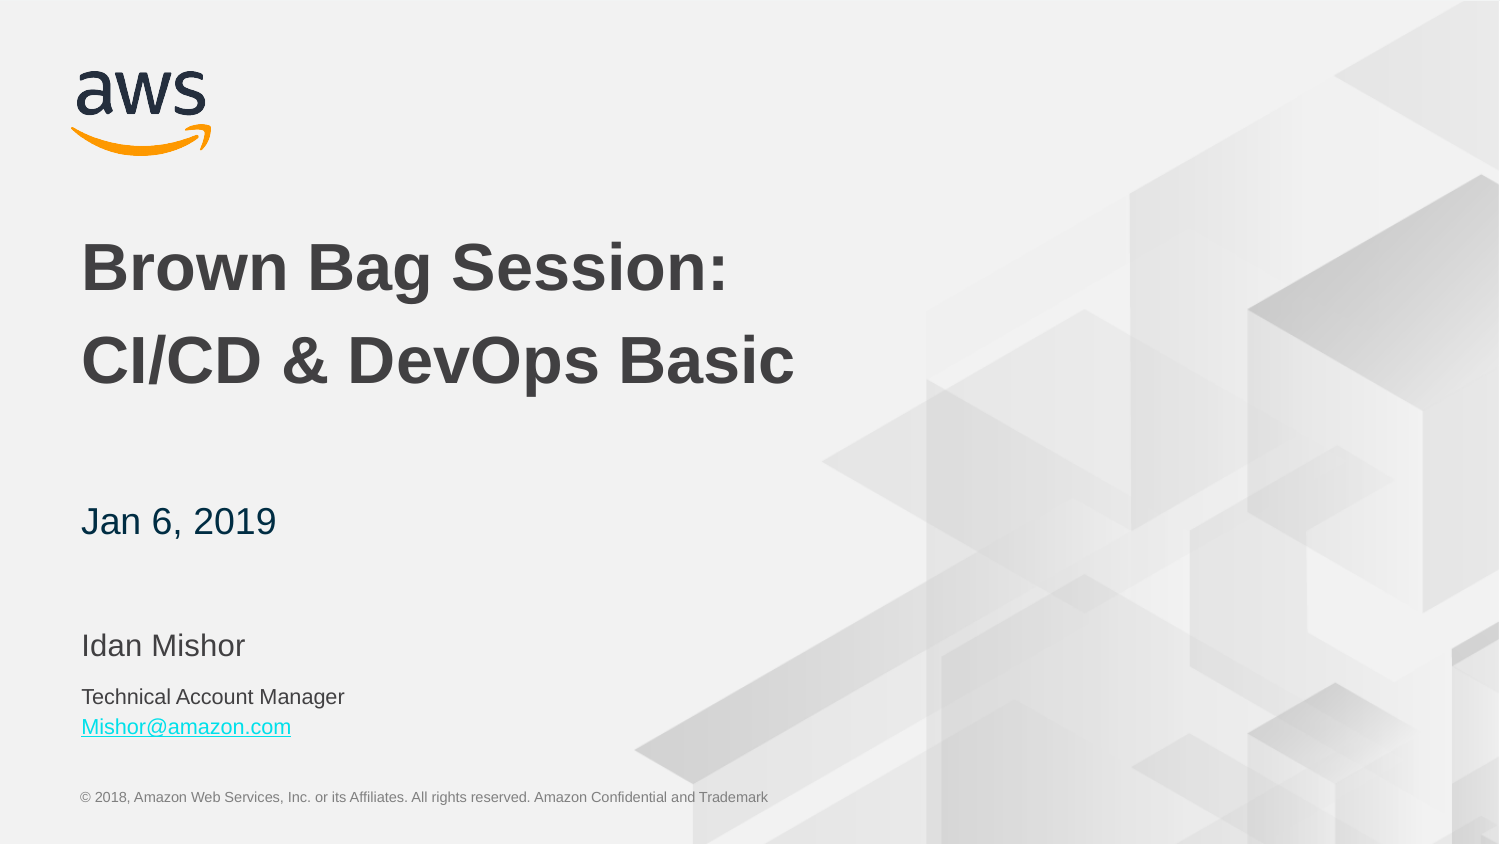

Brown Bag Session:
CI/CD & DevOps Basic
Jan 6, 2019

Idan Mishor
Technical Account Manager
Mishor@amazon.com